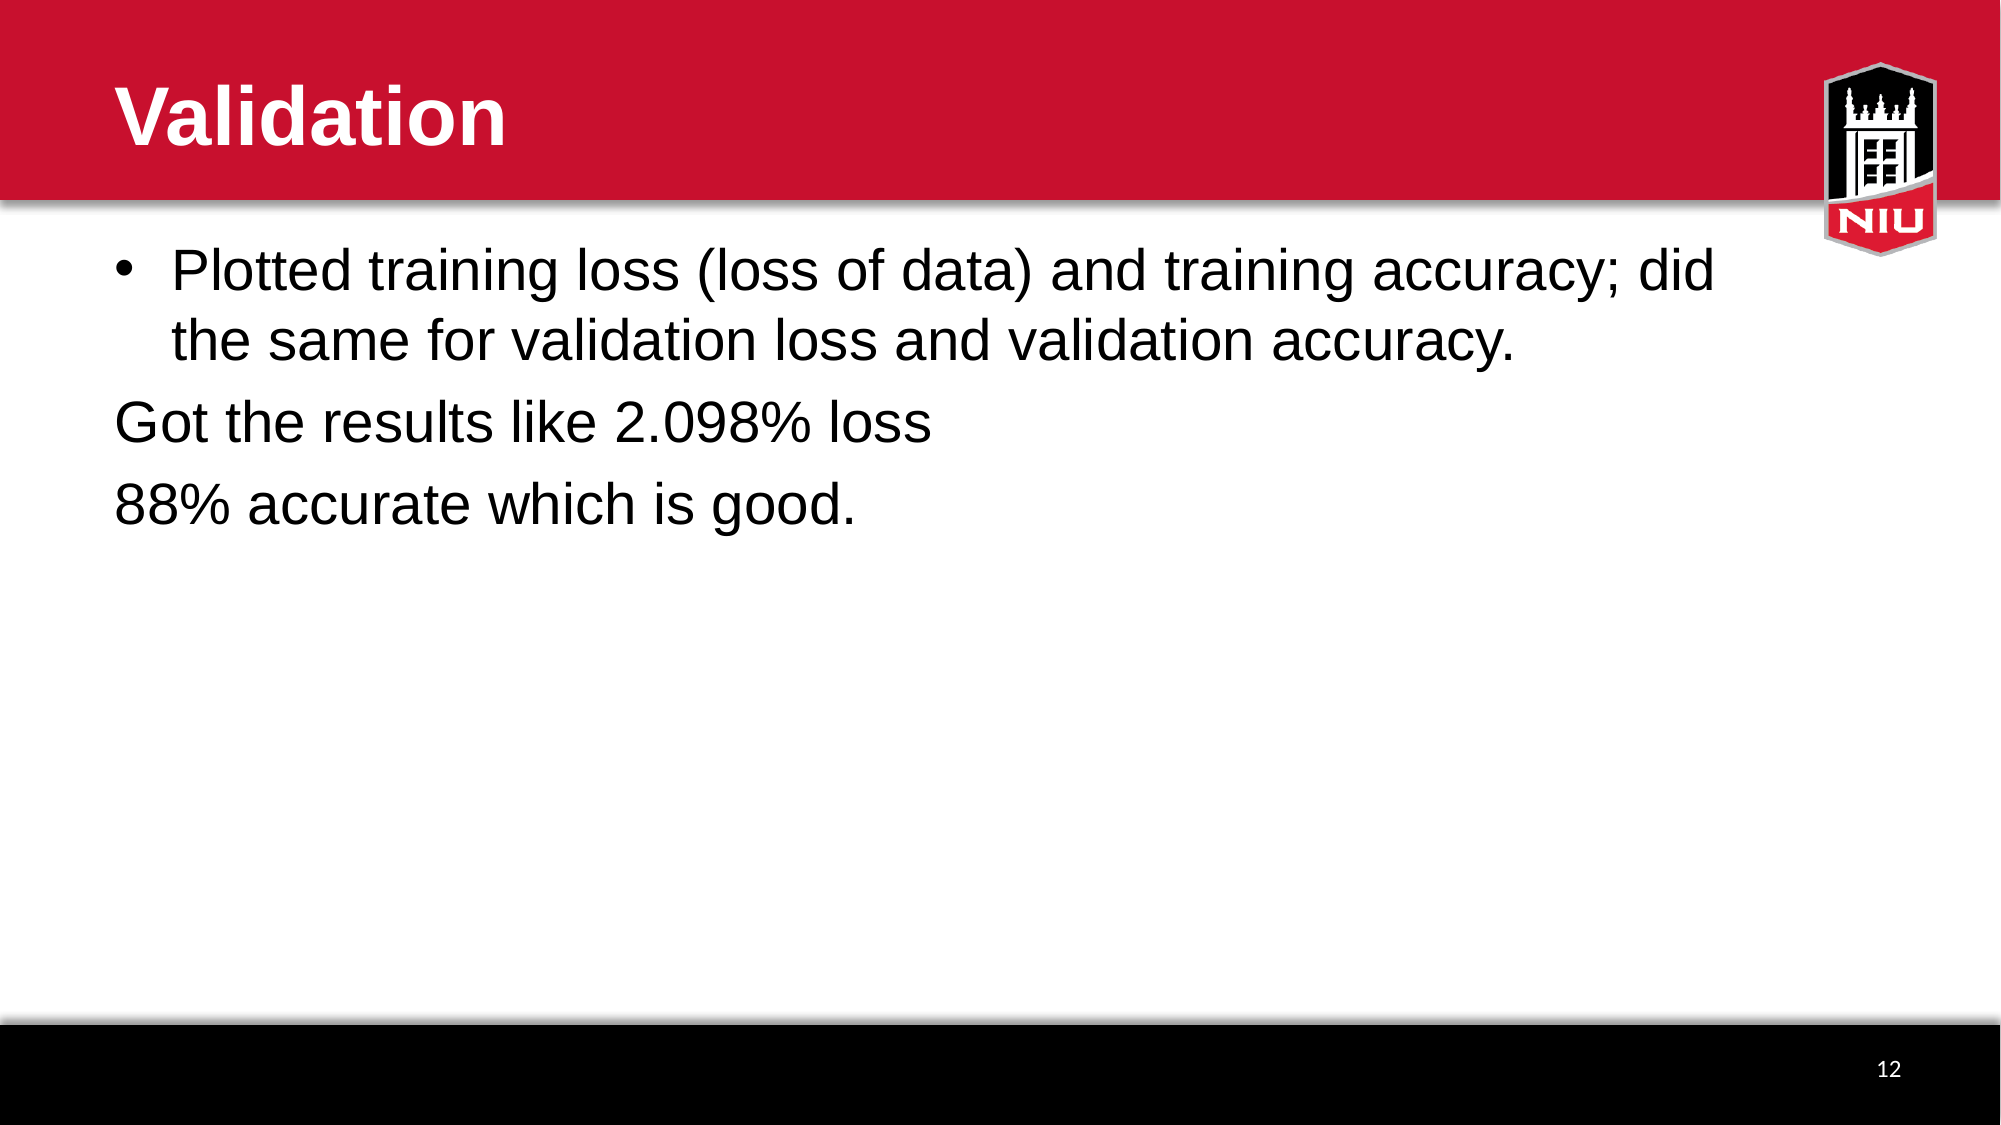

# Validation
Plotted training loss (loss of data) and training accuracy; did the same for validation loss and validation accuracy.
Got the results like 2.098% loss
88% accurate which is good.
12